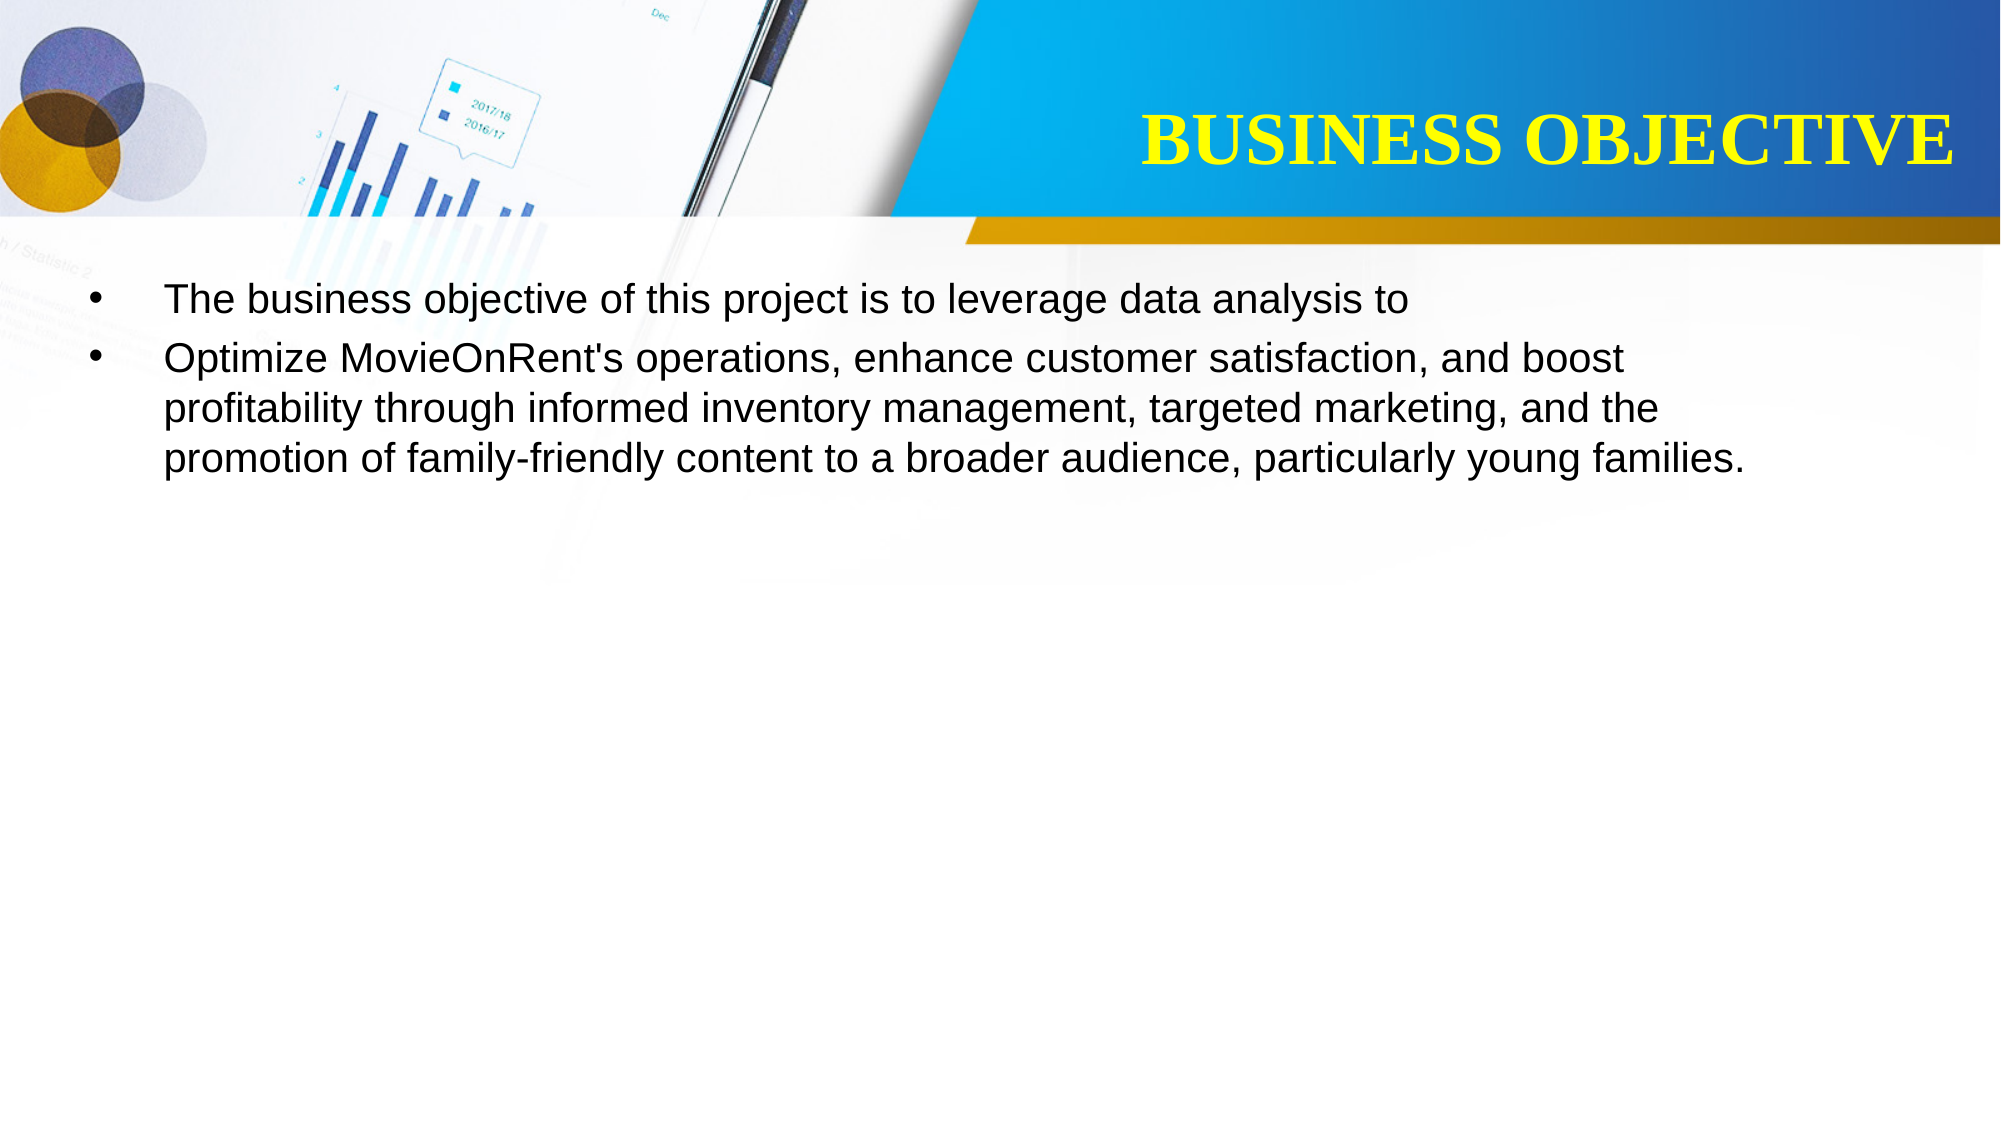

# BUSINESS OBJECTIVE
The business objective of this project is to leverage data analysis to
Optimize MovieOnRent's operations, enhance customer satisfaction, and boost profitability through informed inventory management, targeted marketing, and the promotion of family-friendly content to a broader audience, particularly young families.